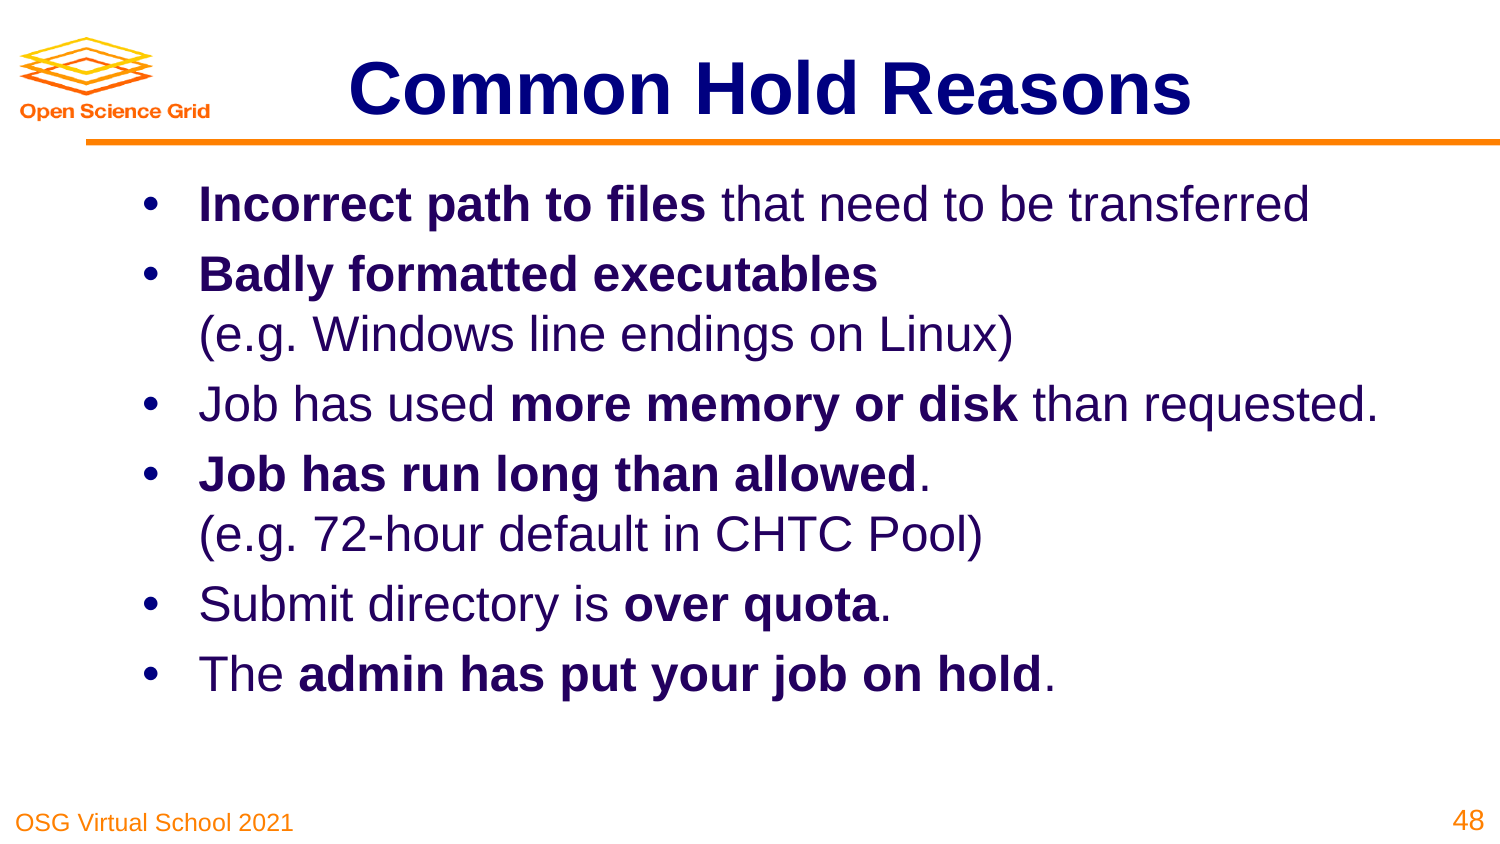

# Common Hold Reasons
Incorrect path to files that need to be transferred
Badly formatted executables
(e.g. Windows line endings on Linux)
Job has used more memory or disk than requested.
Job has run long than allowed.
(e.g. 72-hour default in CHTC Pool)
Submit directory is over quota.
The admin has put your job on hold.

48